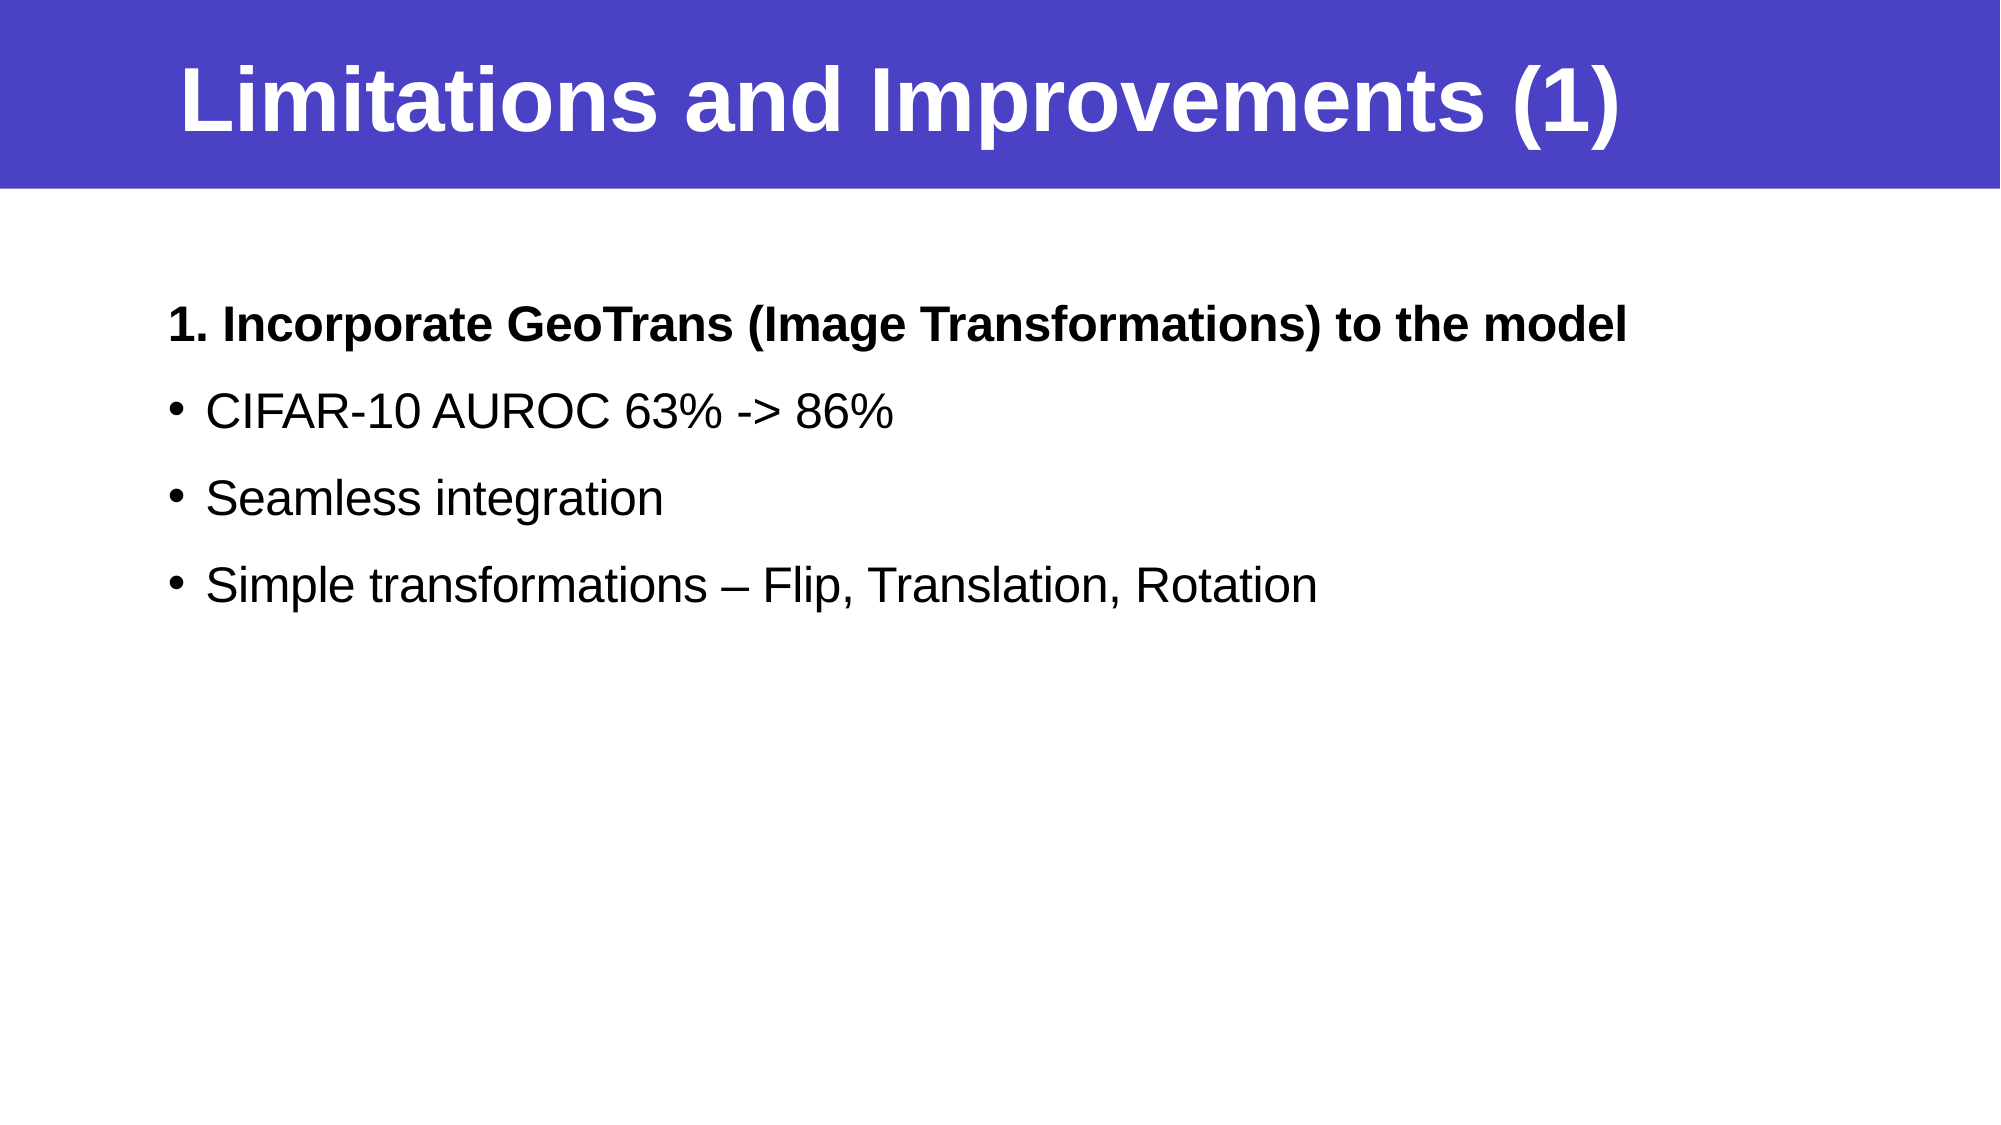

# Limitations and Improvements (1)
1. Incorporate GeoTrans (Image Transformations) to the model
CIFAR-10 AUROC 63% -> 86%
Seamless integration
Simple transformations – Flip, Translation, Rotation